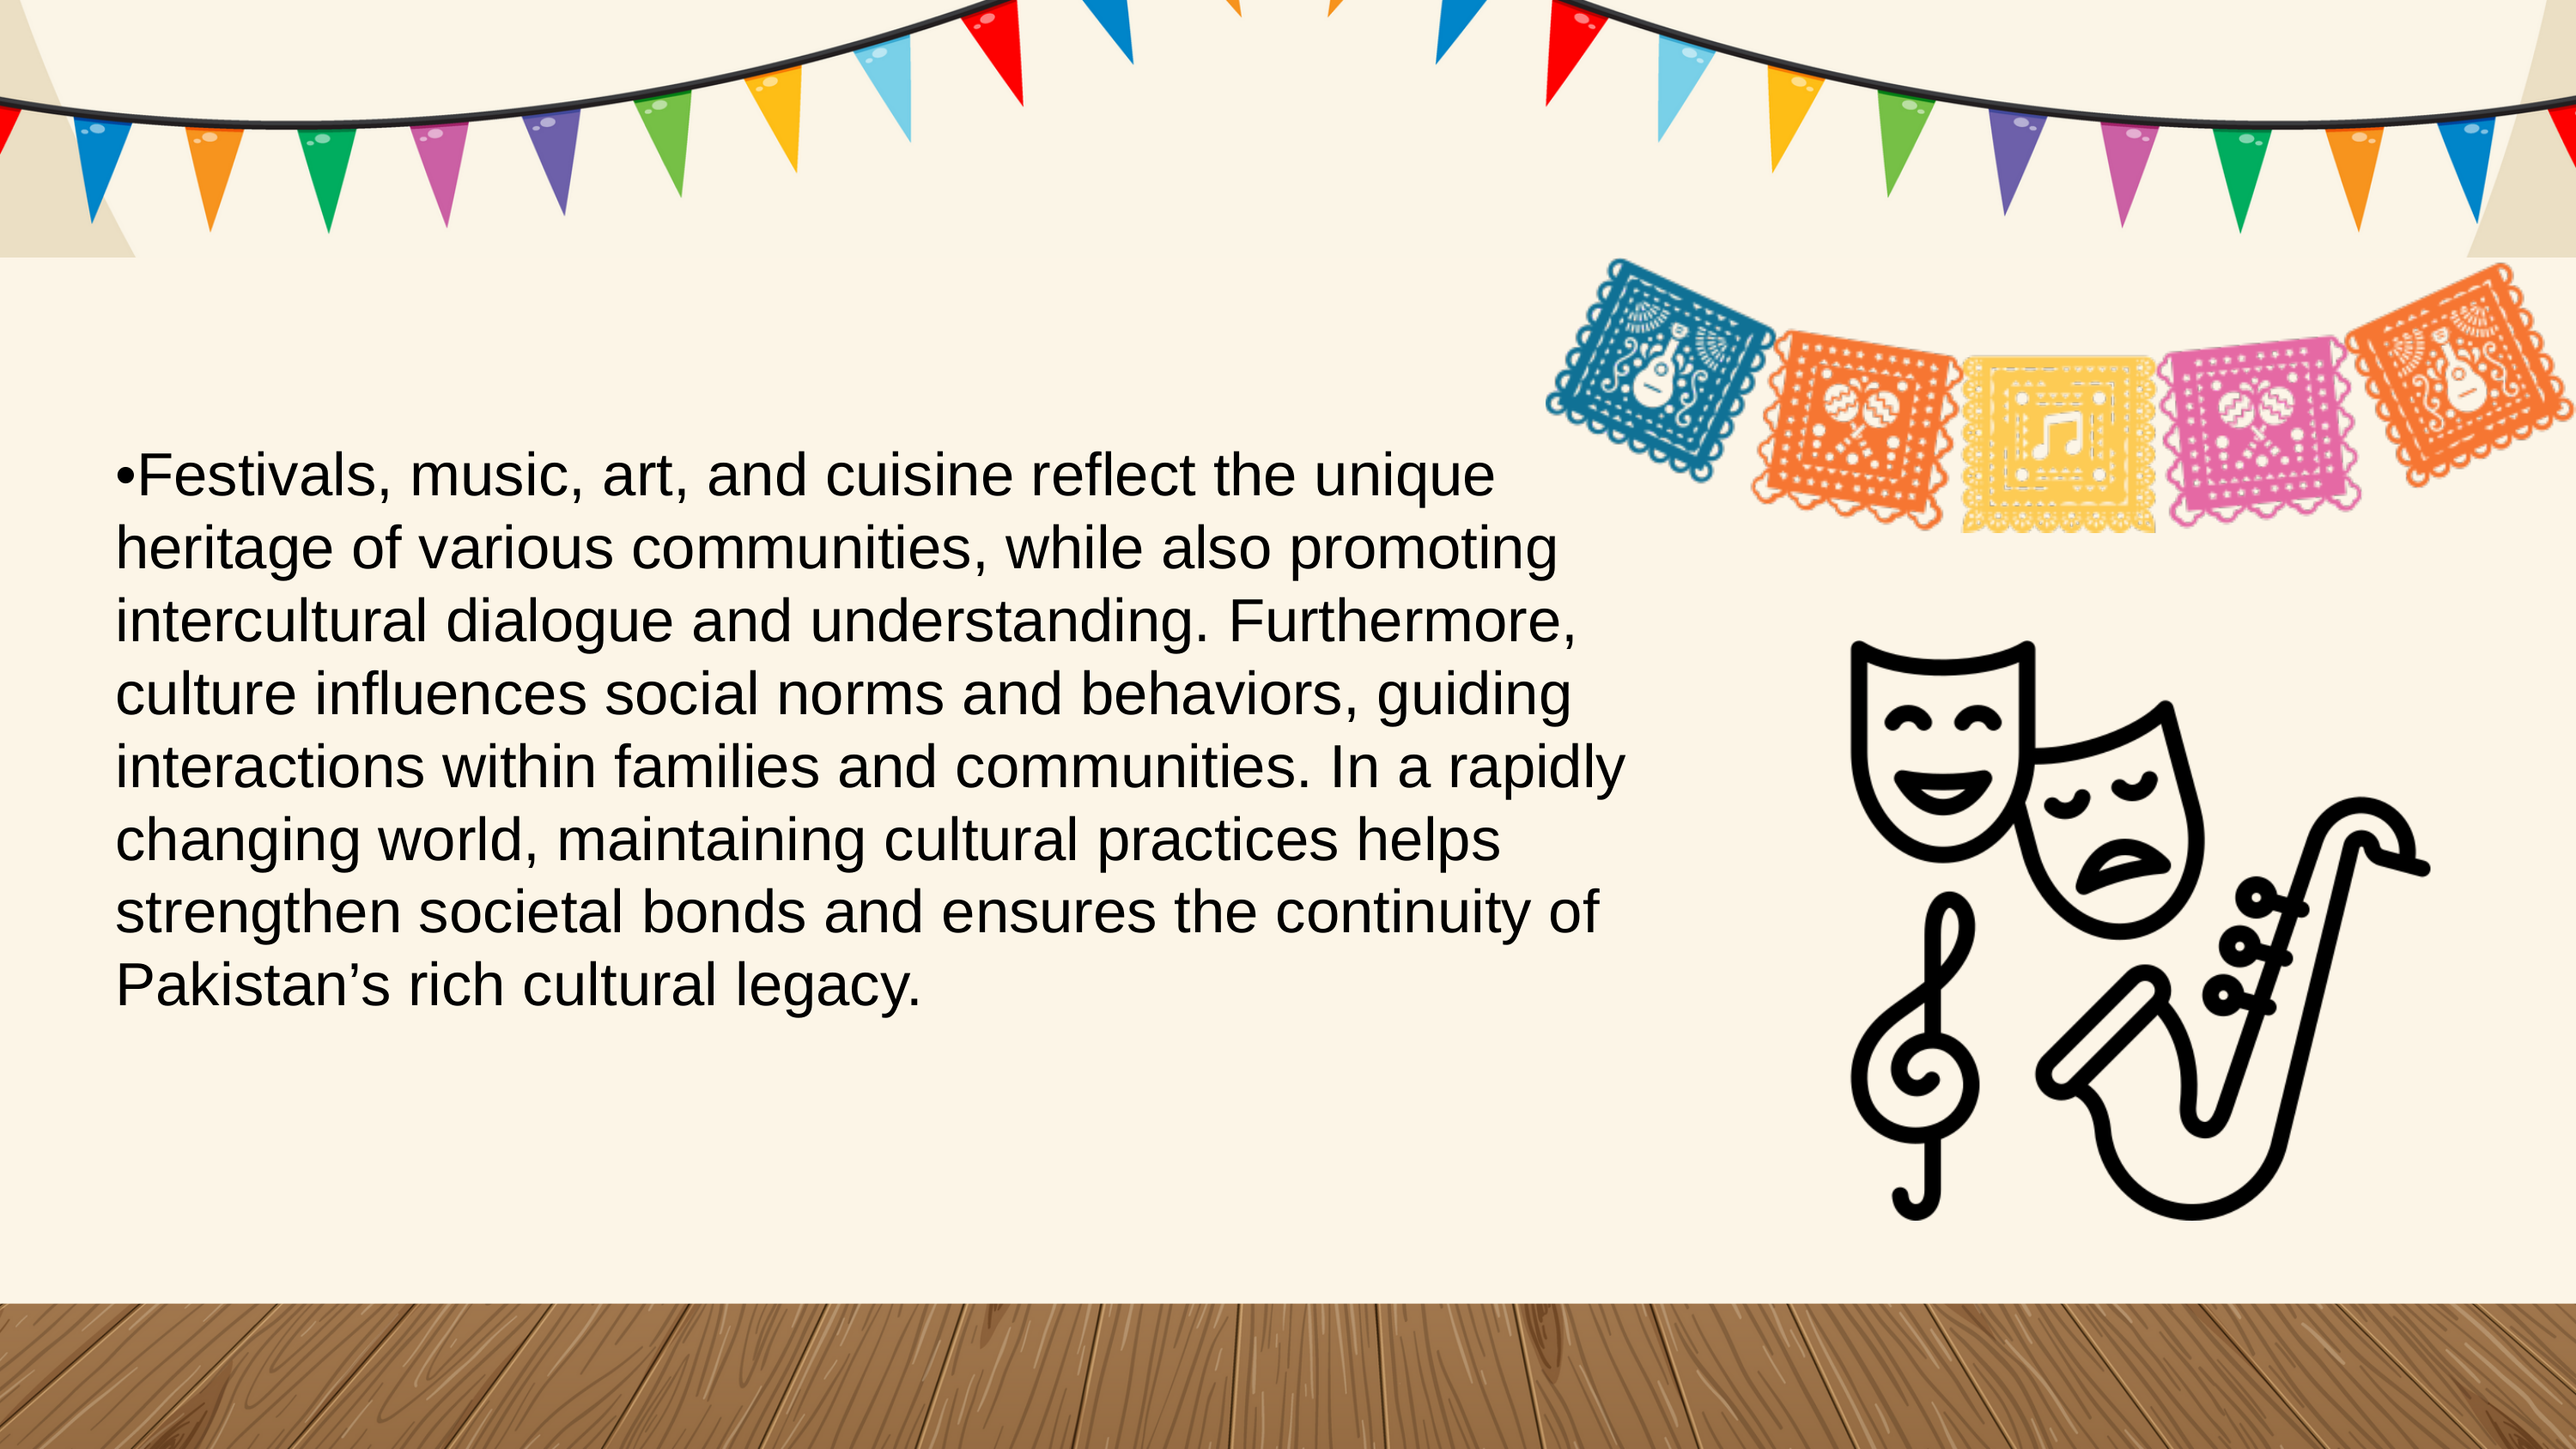

•Festivals, music, art, and cuisine reflect the unique heritage of various communities, while also promoting intercultural dialogue and understanding. Furthermore, culture influences social norms and behaviors, guiding interactions within families and communities. In a rapidly changing world, maintaining cultural practices helps strengthen societal bonds and ensures the continuity of Pakistan’s rich cultural legacy.